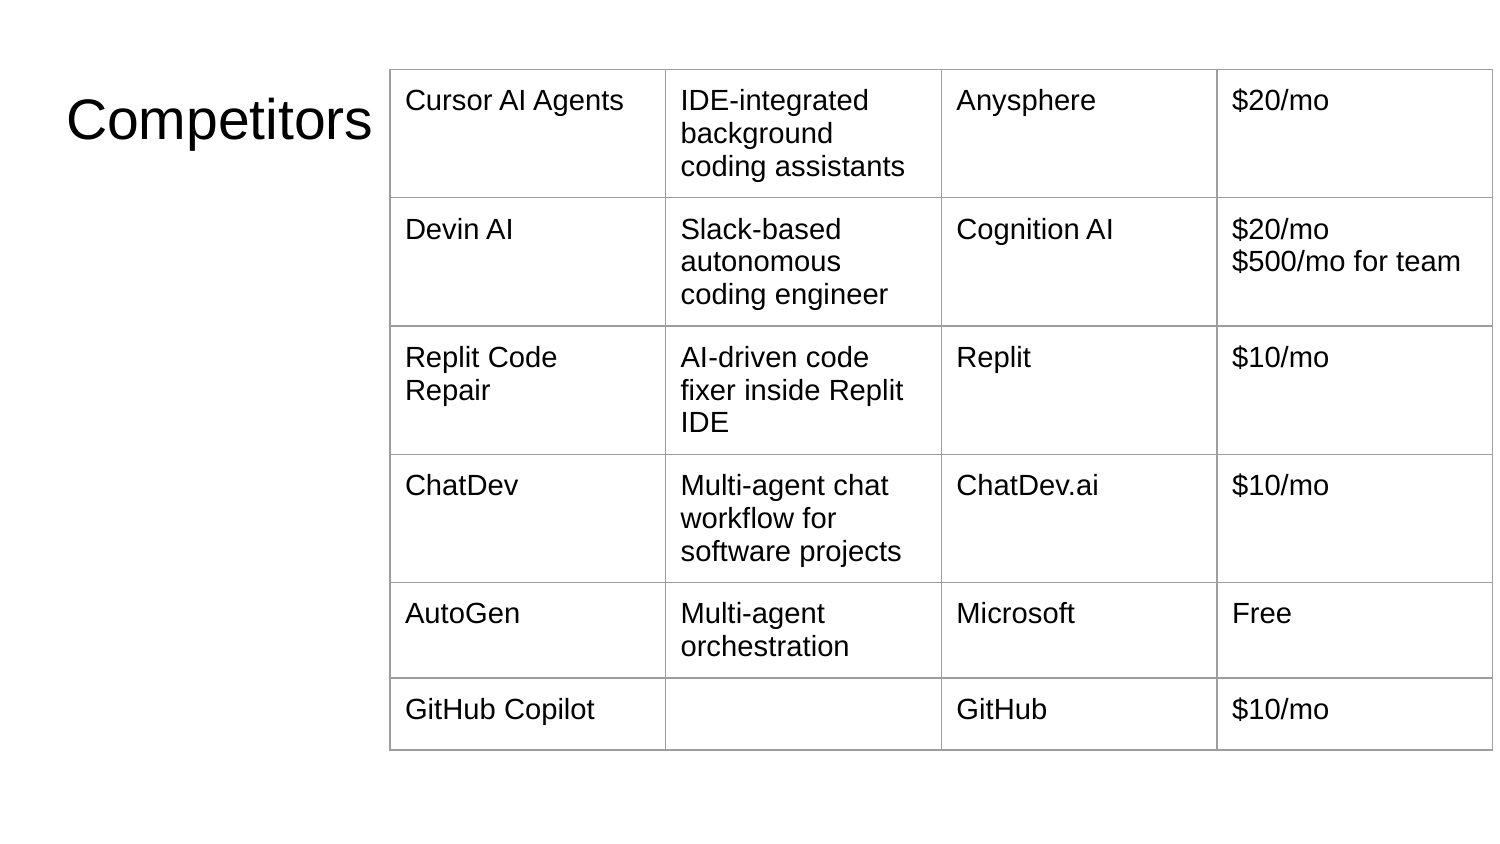

| Cursor AI Agents | IDE-integrated background coding assistants | Anysphere | $20/mo |
| --- | --- | --- | --- |
| Devin AI | Slack-based autonomous coding engineer | Cognition AI | $20/mo $500/mo for team |
| Replit Code Repair | AI-driven code fixer inside Replit IDE | Replit | $10/mo |
| ChatDev | Multi-agent chat workflow for software projects | ChatDev.ai | $10/mo |
| AutoGen | Multi-agent orchestration | Microsoft | Free |
| GitHub Copilot |  | GitHub | $10/mo |
# Competitors